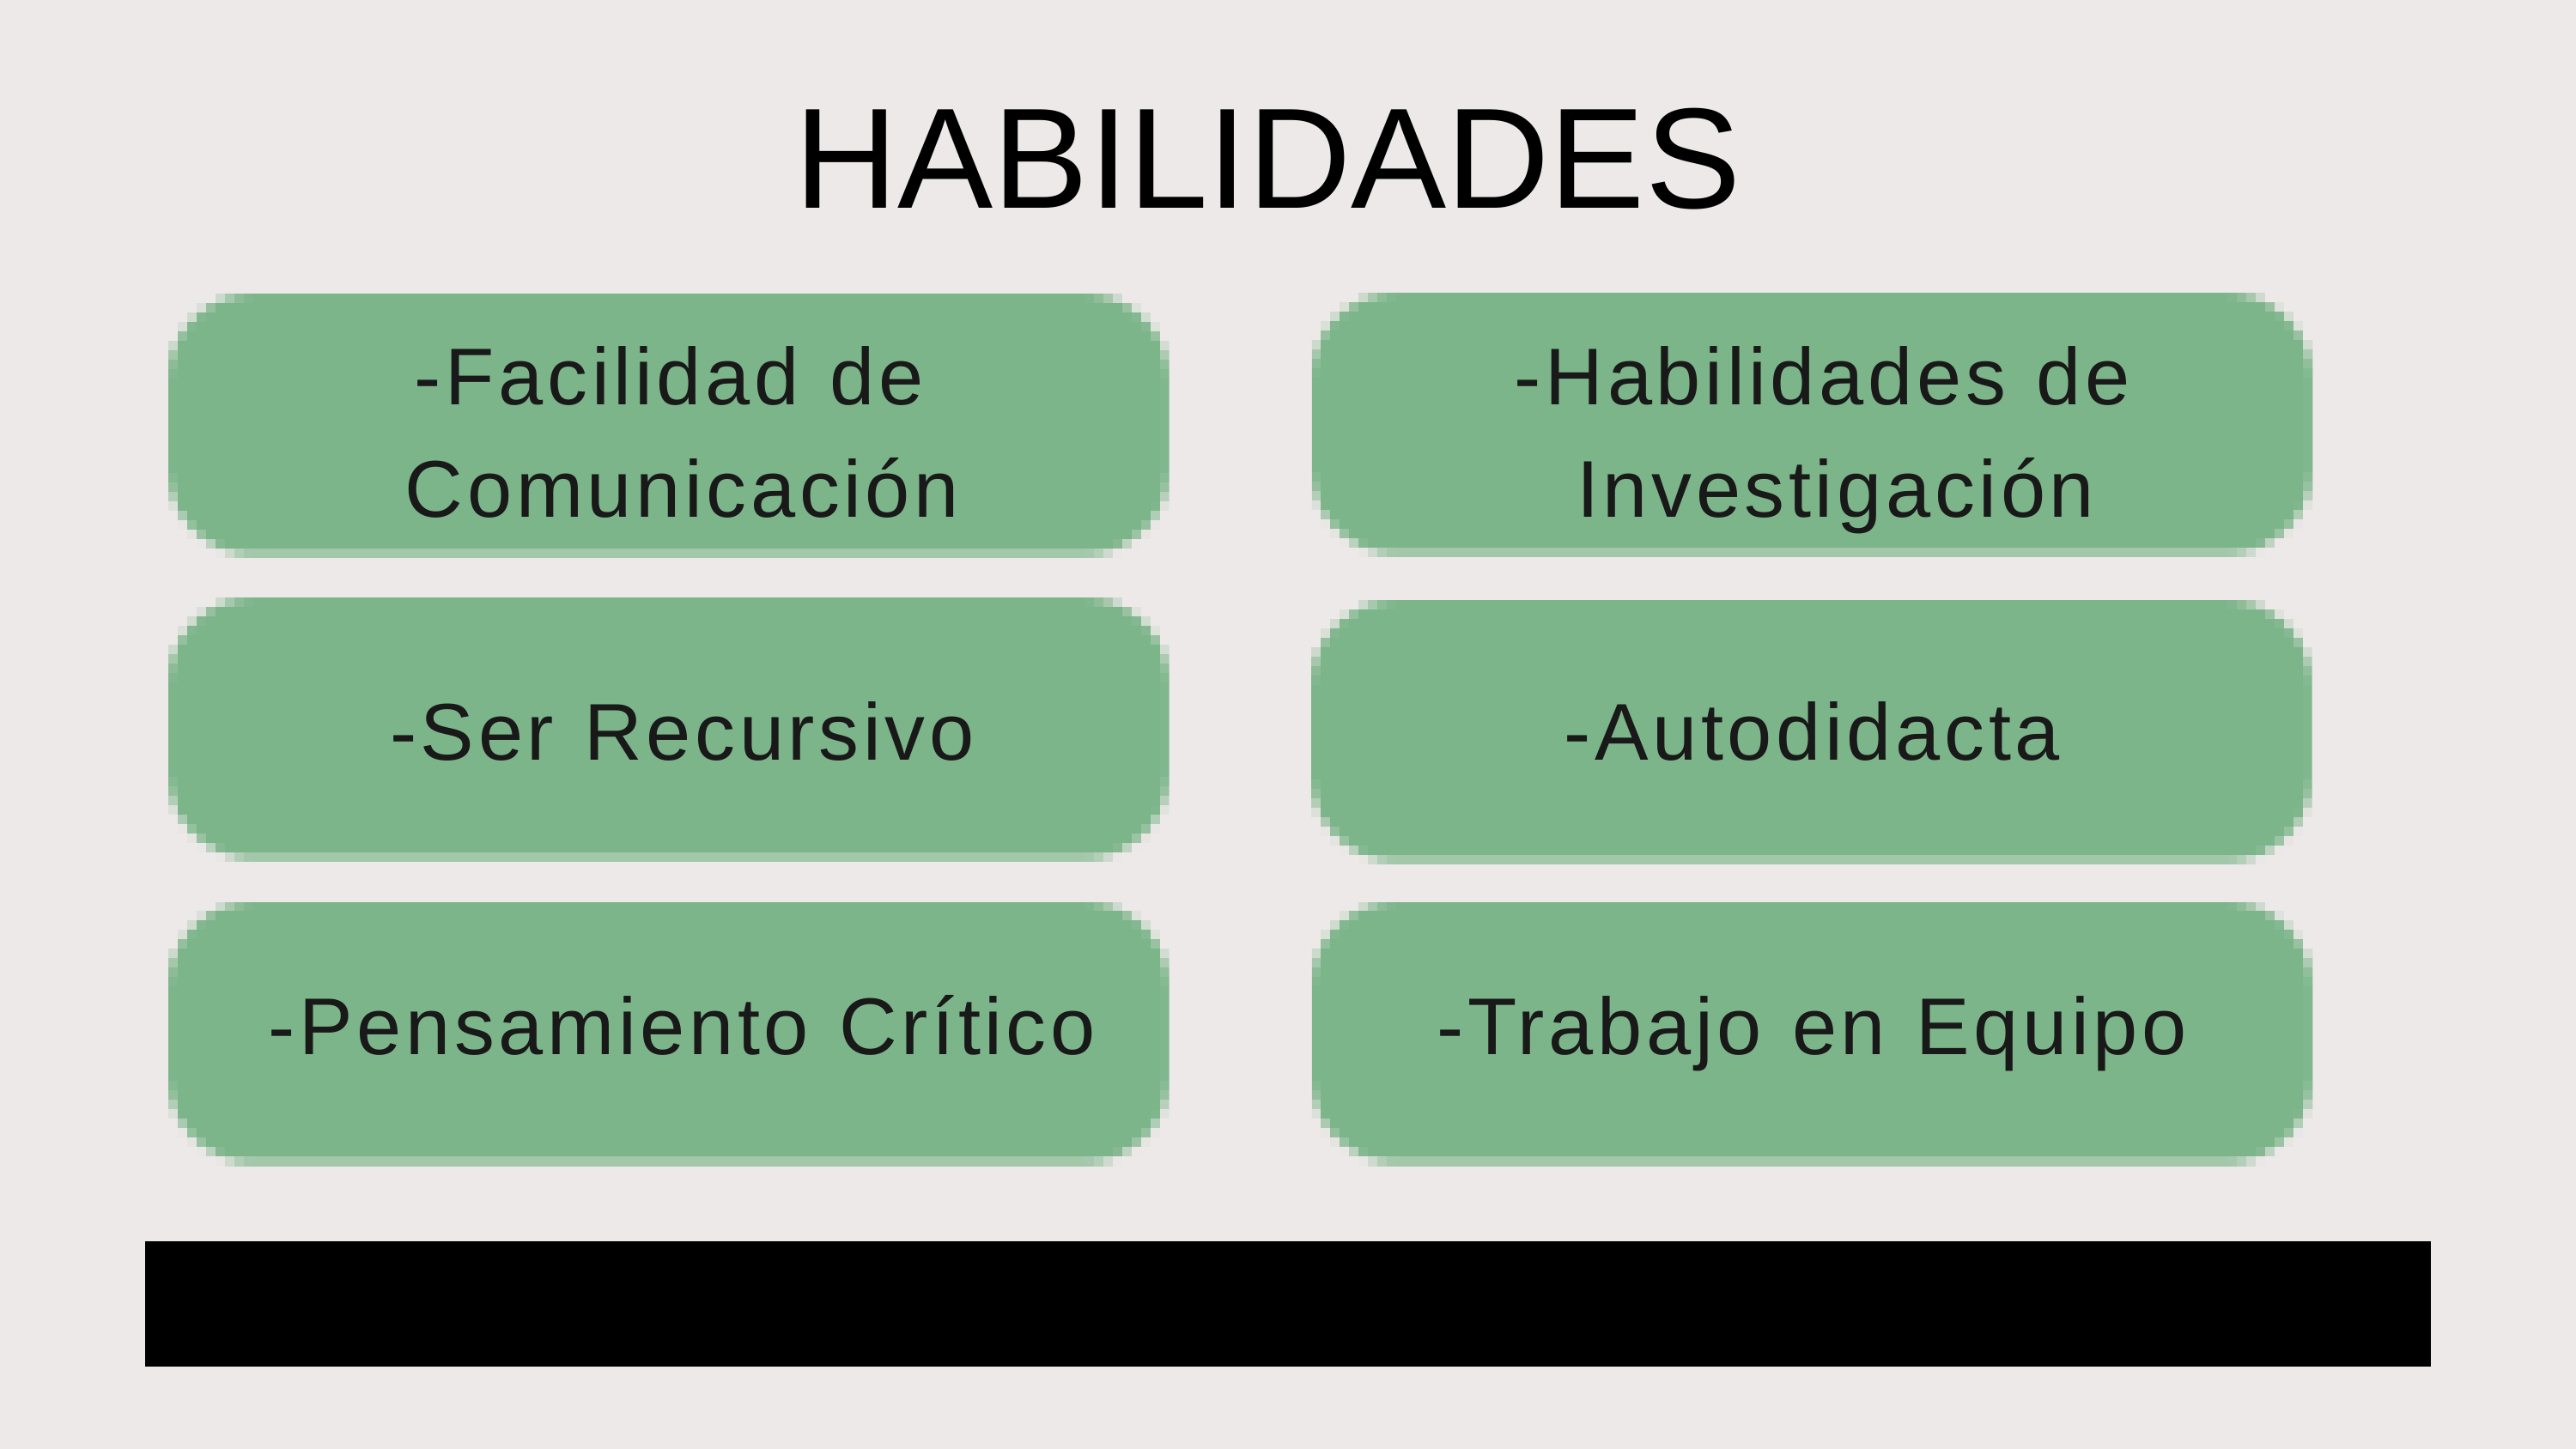

HABILIDADES

-Facilidad de
Comunicación
-Habilidades de
Investigación

-Ser Recursivo
-Autodidacta

-Pensamiento Crítico
-Trabajo en Equipo